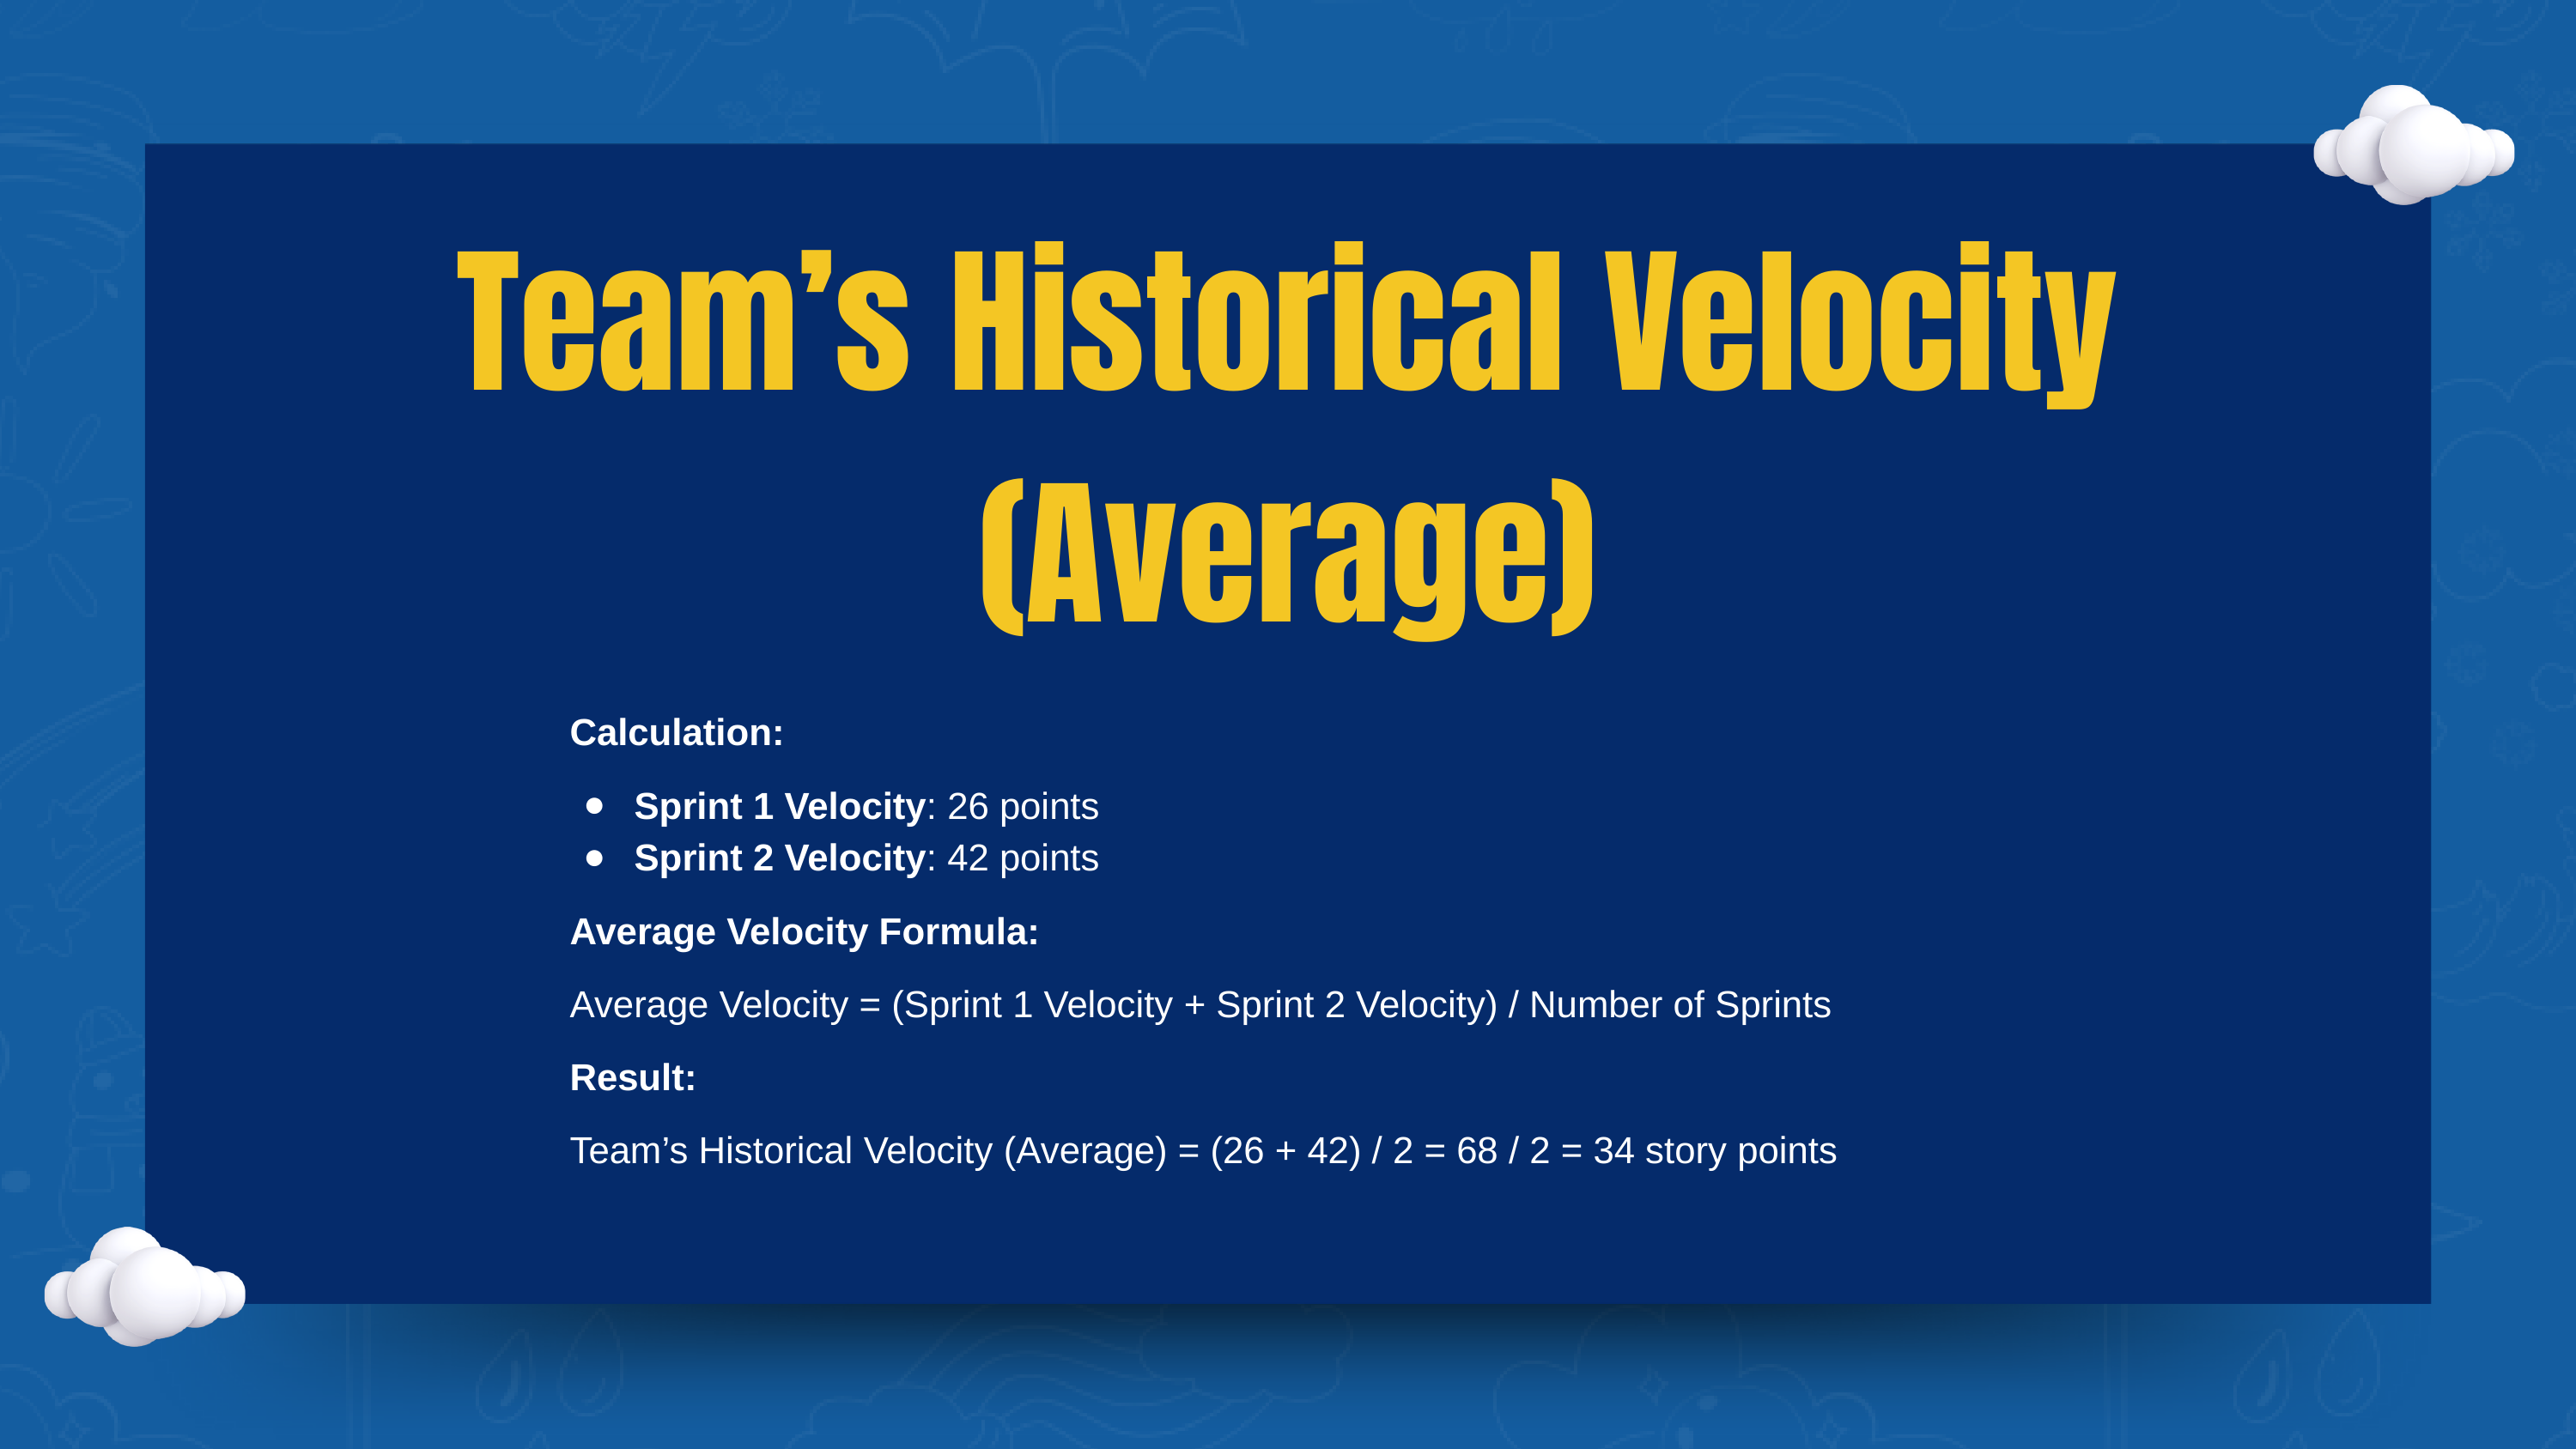

Team’s Historical Velocity (Average)
Calculation:
Sprint 1 Velocity: 26 points
Sprint 2 Velocity: 42 points
Average Velocity Formula:
Average Velocity = (Sprint 1 Velocity + Sprint 2 Velocity) / Number of Sprints
Result:
Team’s Historical Velocity (Average) = (26 + 42) / 2 = 68 / 2 = 34 story points